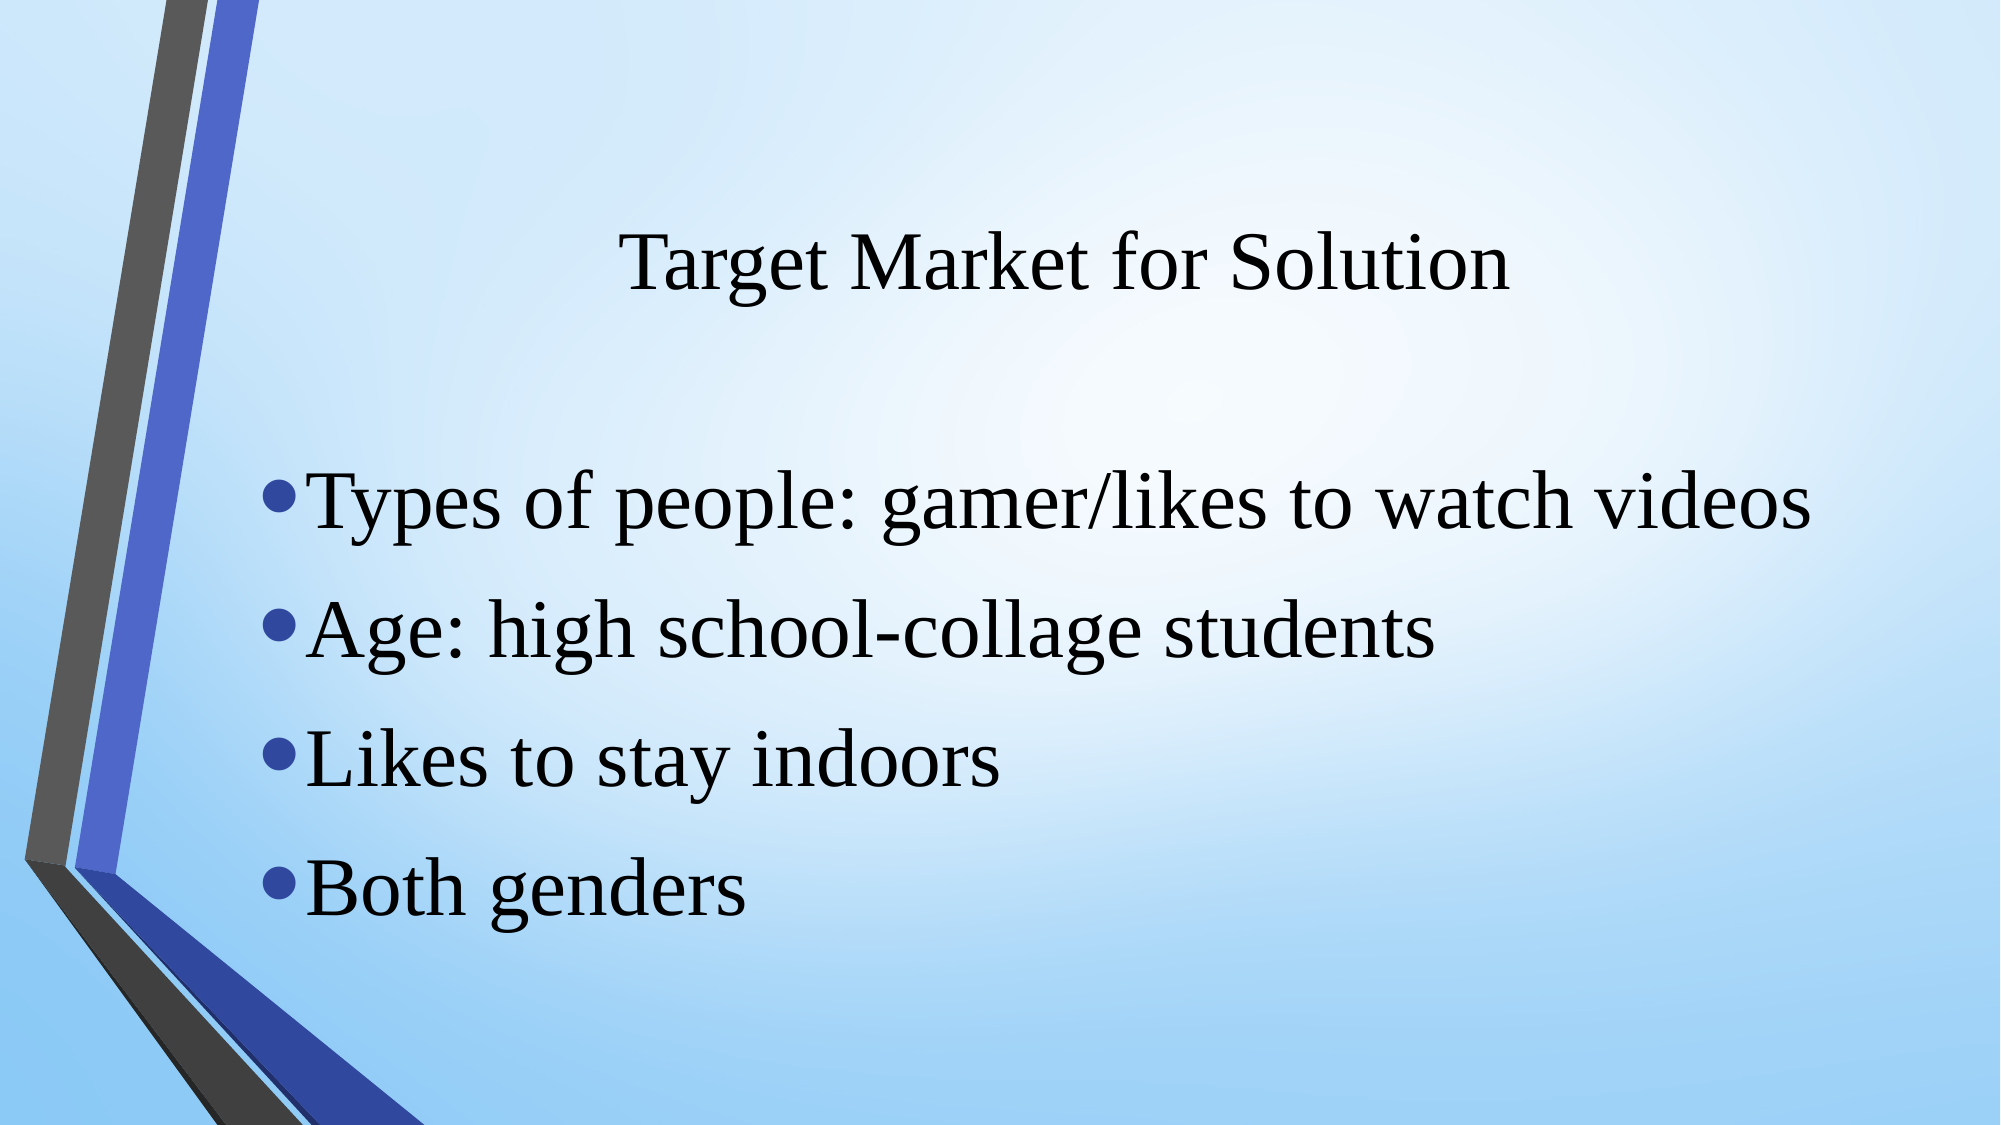

# Target Market for Solution
Types of people: gamer/likes to watch videos
Age: high school-collage students
Likes to stay indoors
Both genders